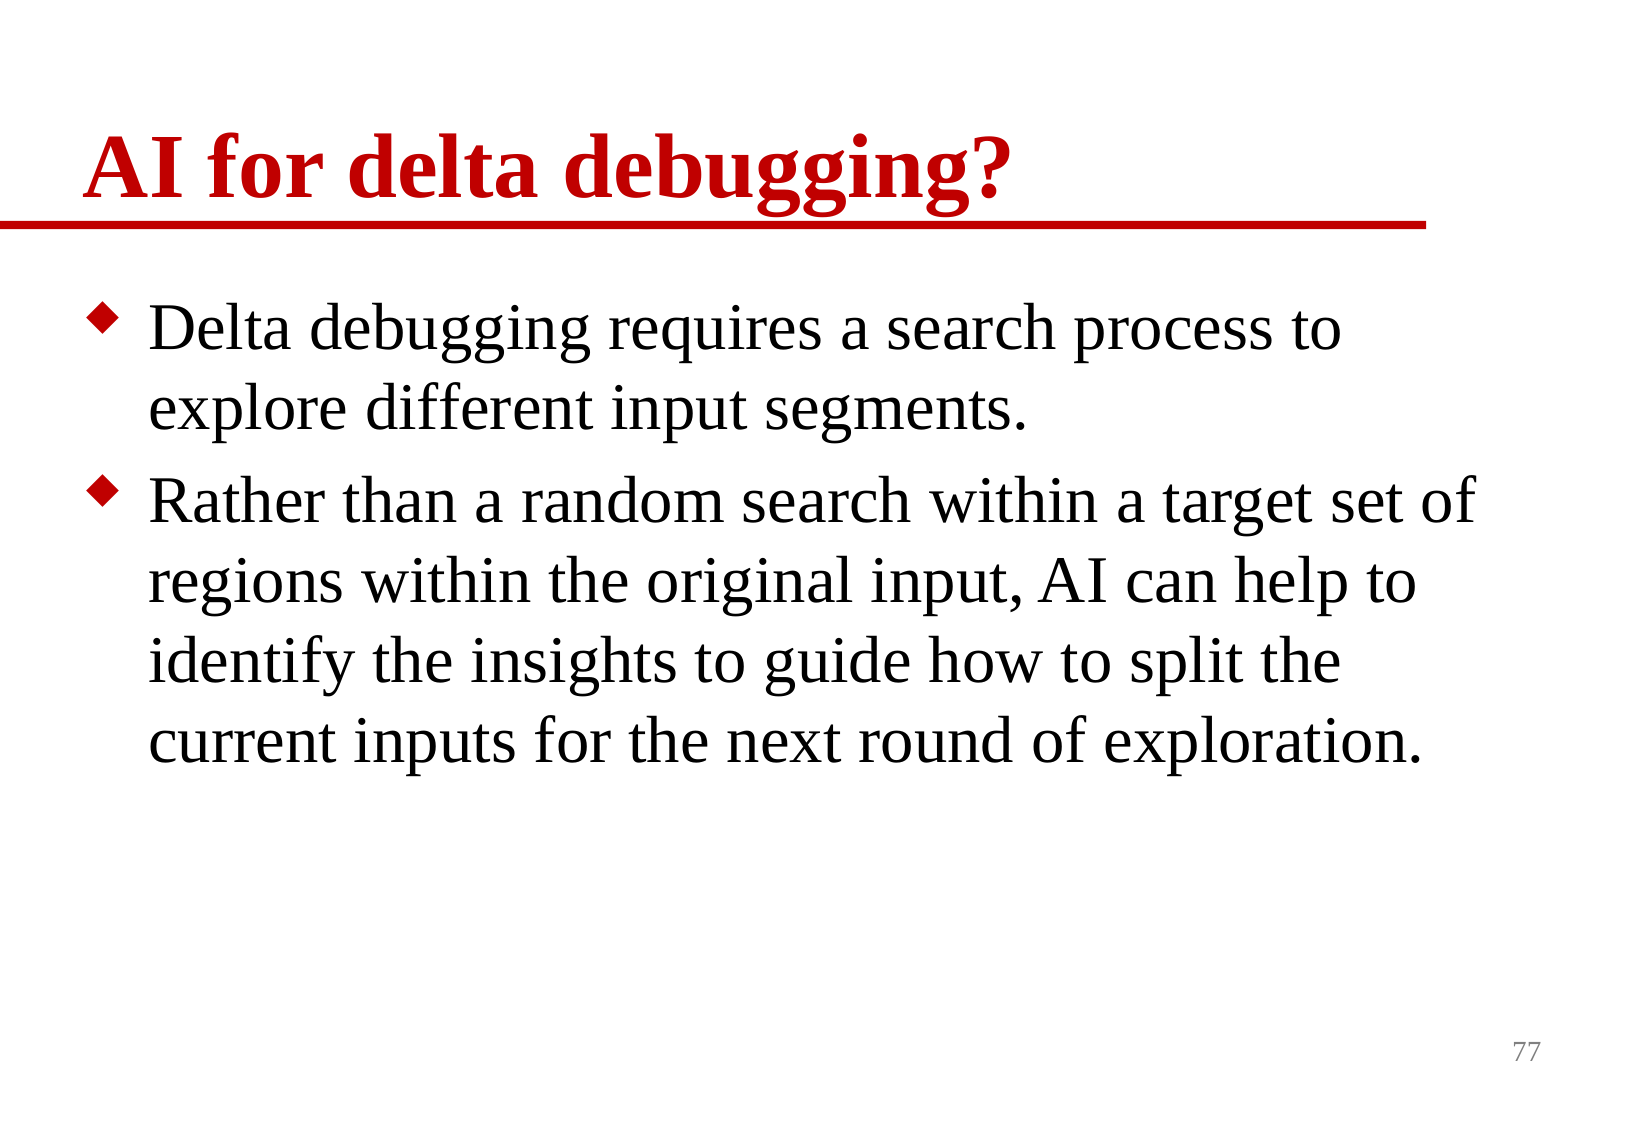

# AI for delta debugging?
Delta debugging requires a search process to explore different input segments.
Rather than a random search within a target set of regions within the original input, AI can help to identify the insights to guide how to split the current inputs for the next round of exploration.
77